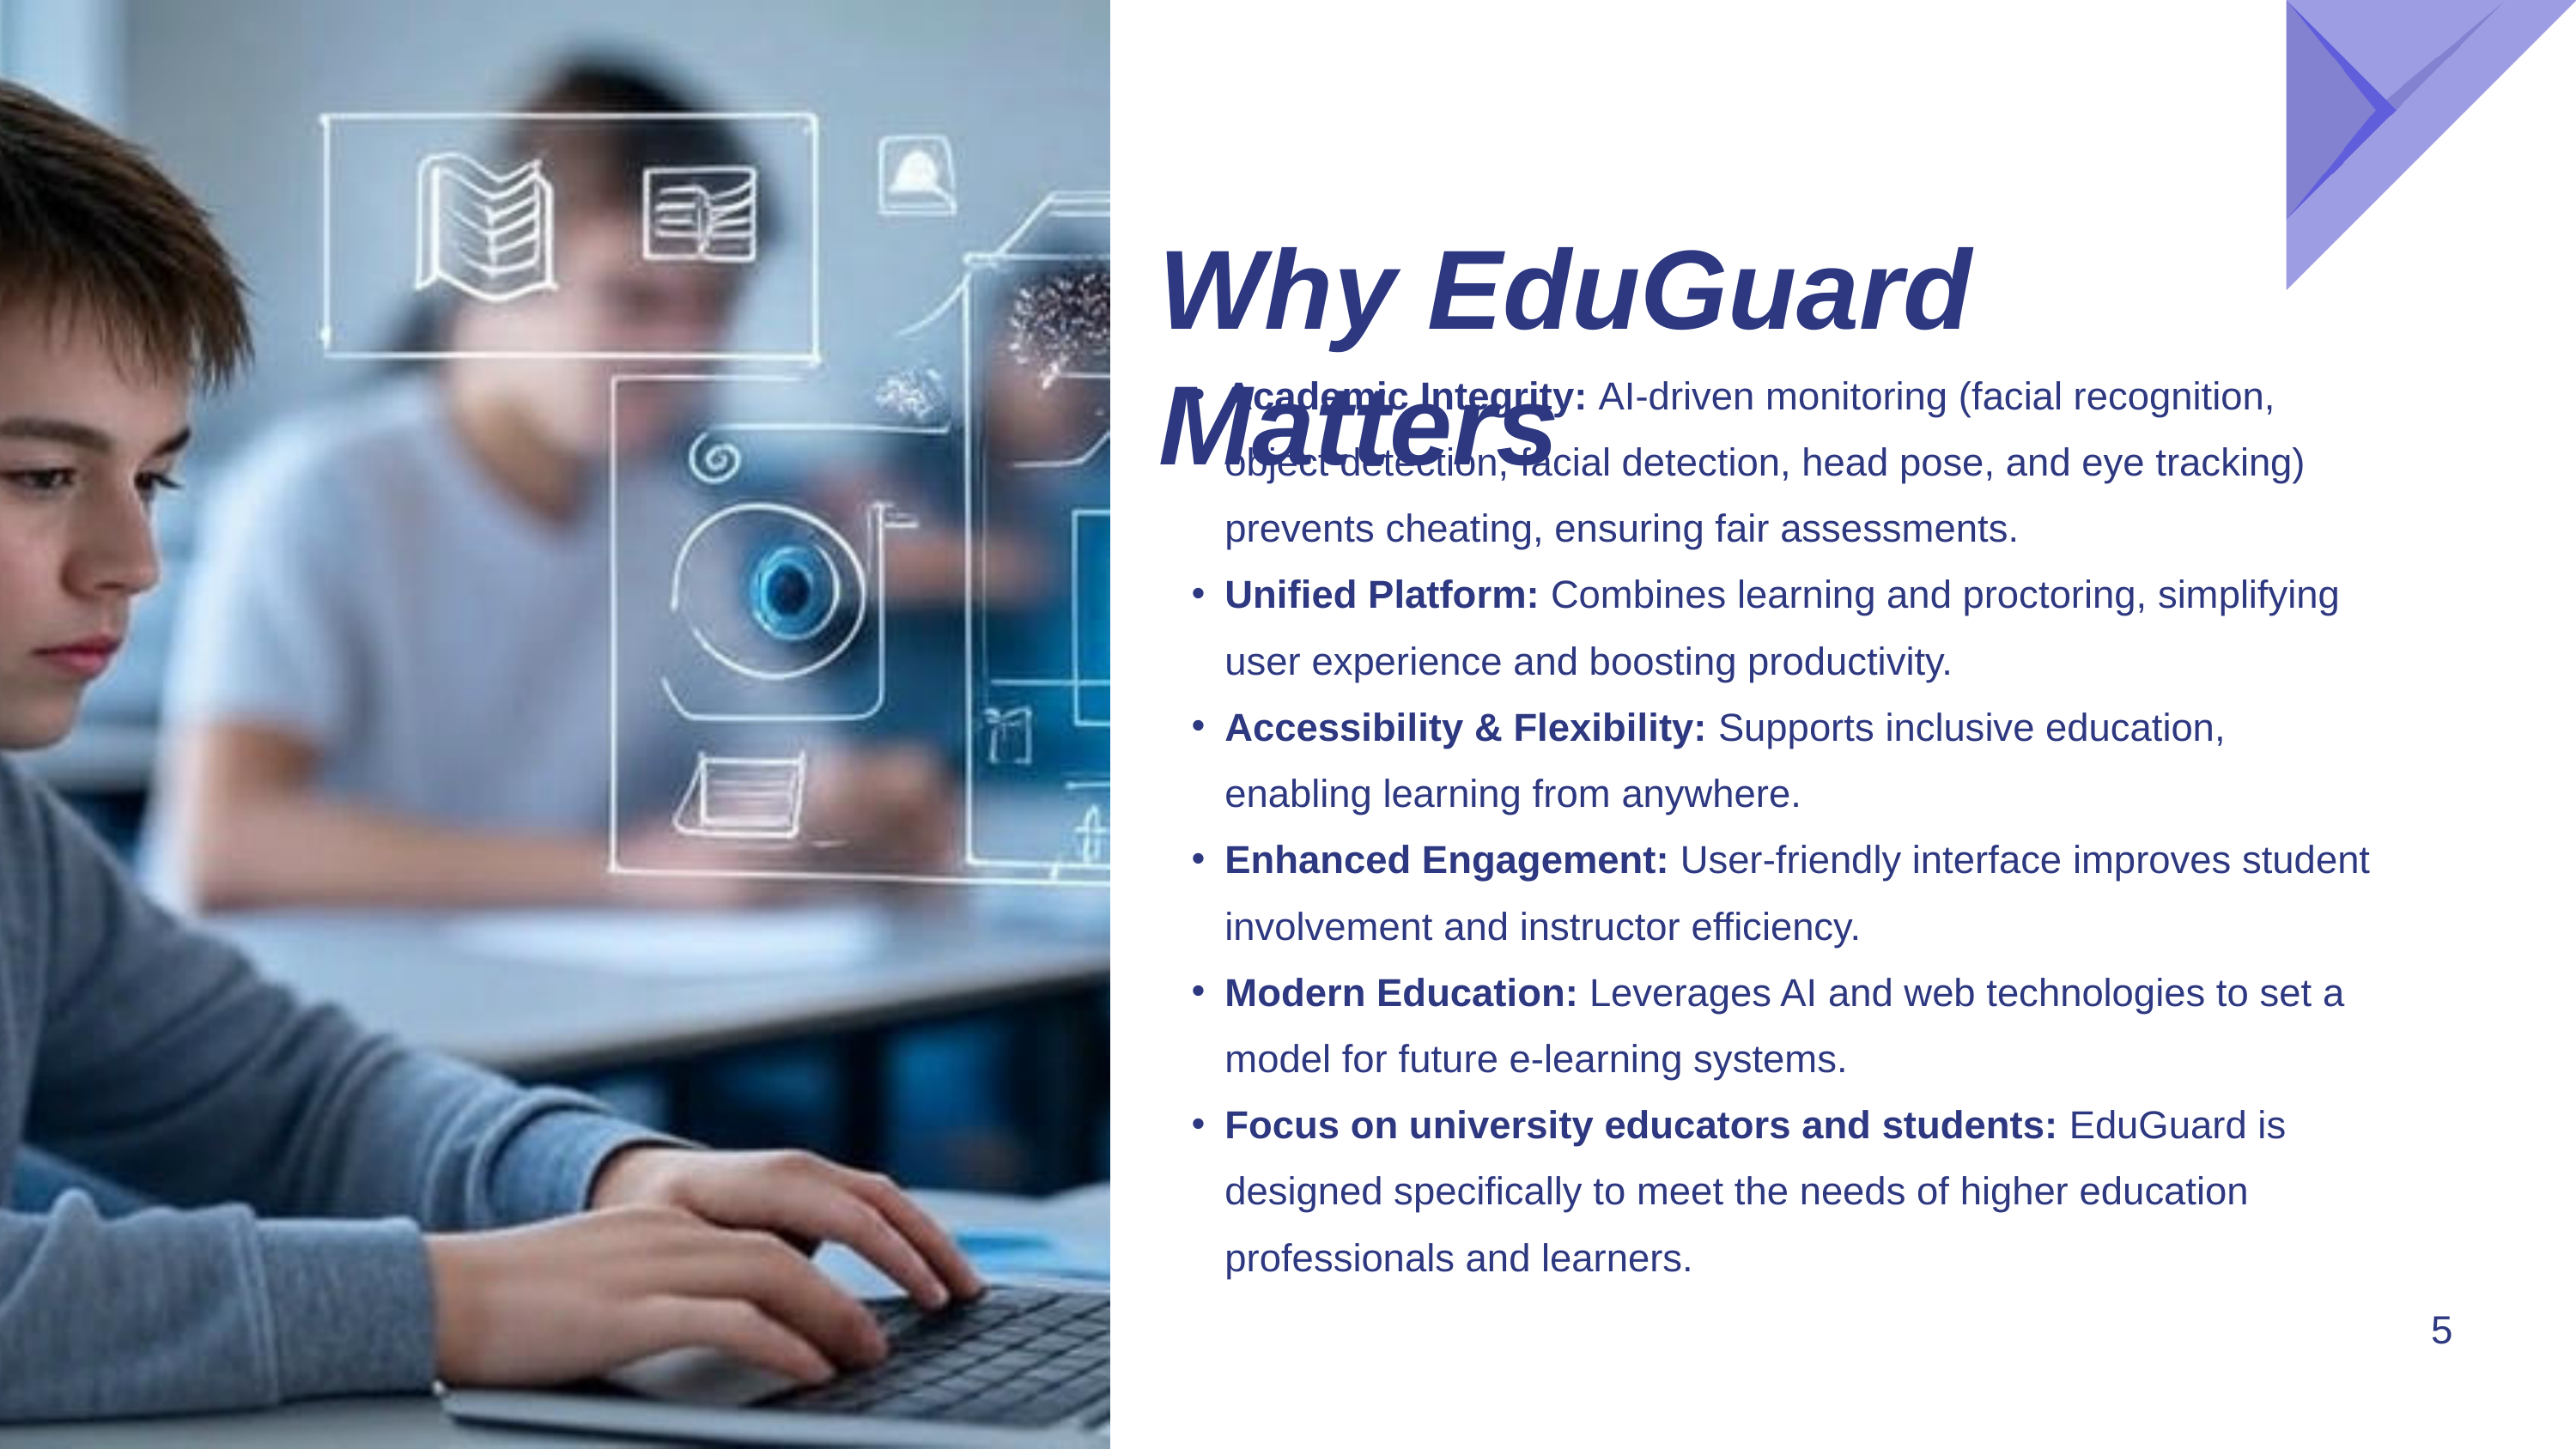

Why EduGuard Matters
Academic Integrity: AI-driven monitoring (facial recognition, object detection, facial detection, head pose, and eye tracking) prevents cheating, ensuring fair assessments.
Unified Platform: Combines learning and proctoring, simplifying user experience and boosting productivity.
Accessibility & Flexibility: Supports inclusive education, enabling learning from anywhere.
Enhanced Engagement: User-friendly interface improves student involvement and instructor efficiency.
Modern Education: Leverages AI and web technologies to set a model for future e-learning systems.
Focus on university educators and students: EduGuard is designed specifically to meet the needs of higher education professionals and learners.
5